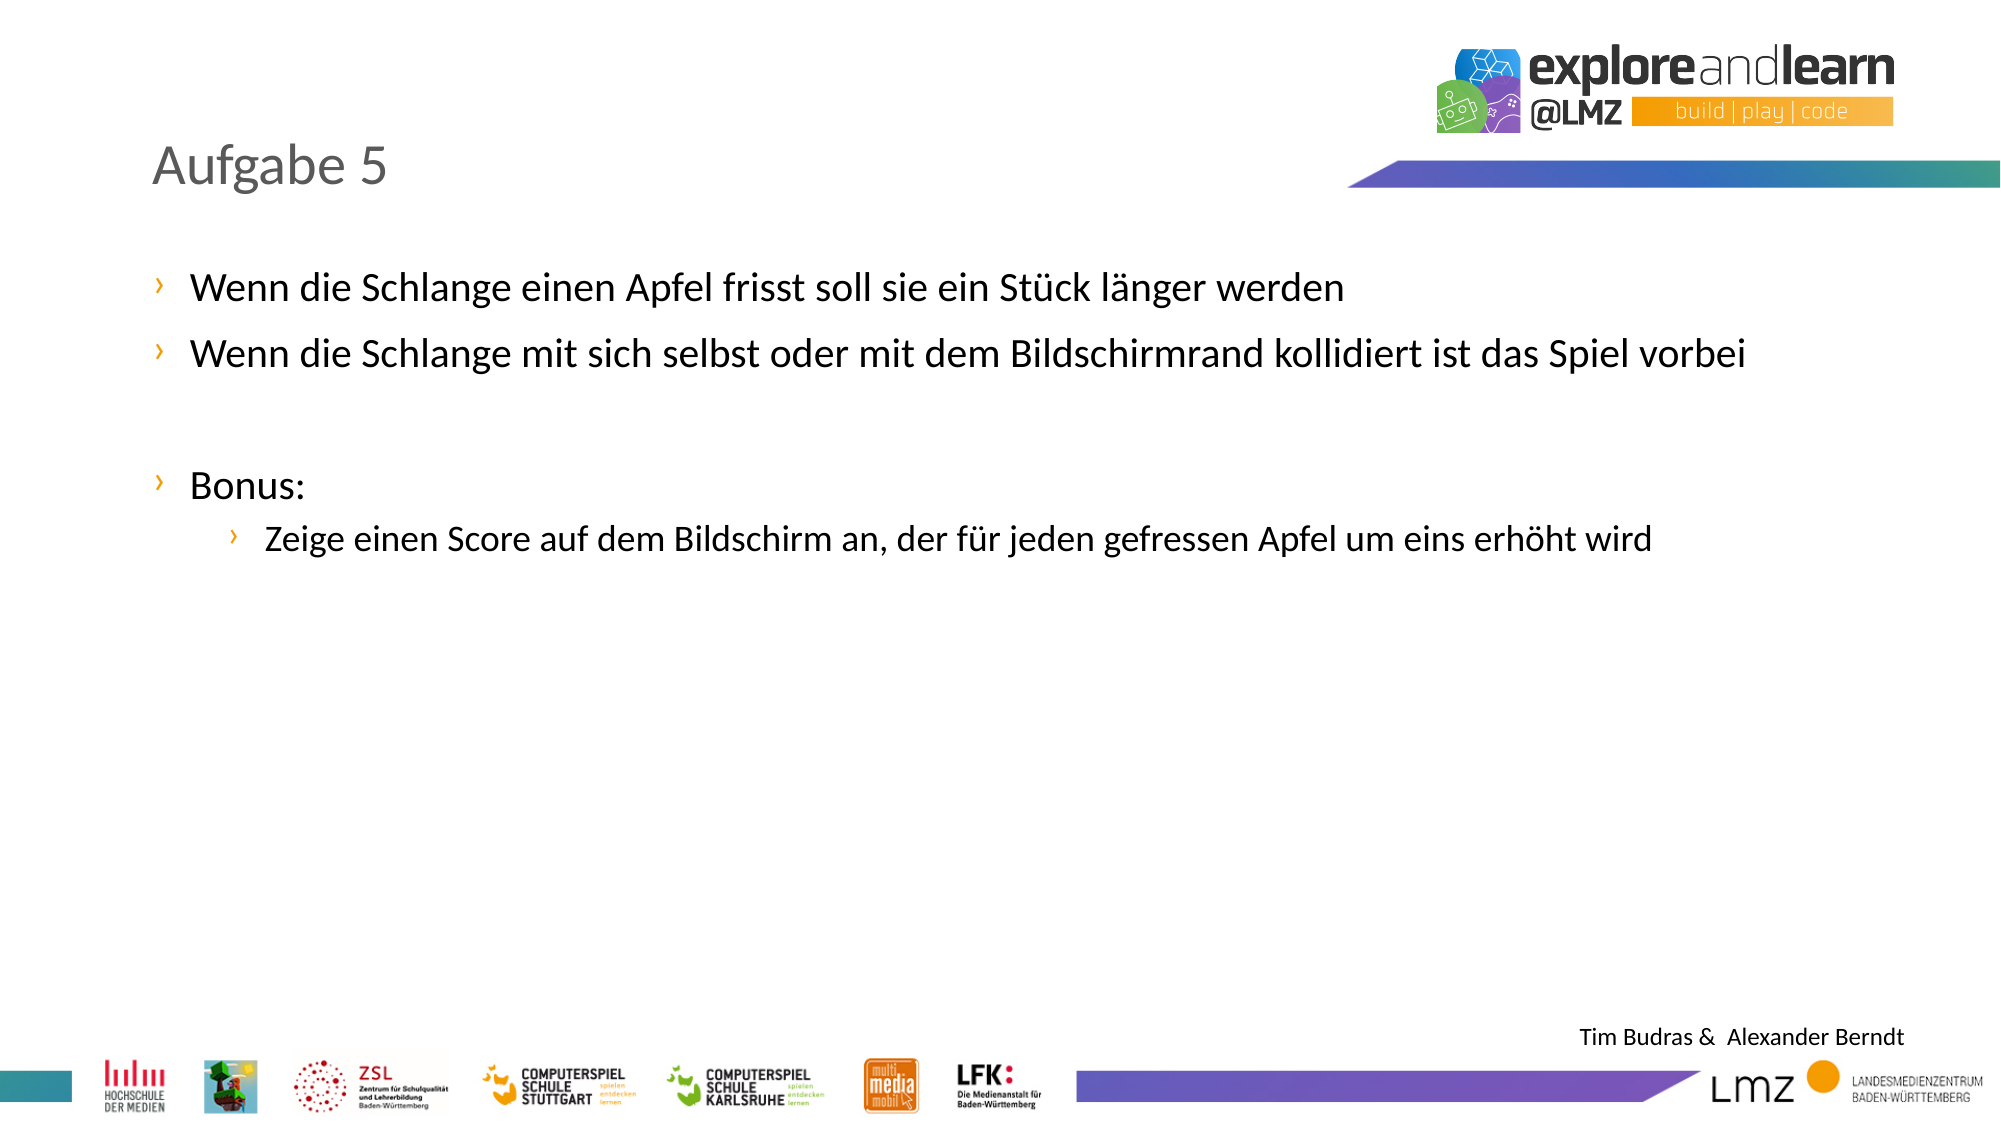

# Aufgabe 5
Wenn die Schlange einen Apfel frisst soll sie ein Stück länger werden
Wenn die Schlange mit sich selbst oder mit dem Bildschirmrand kollidiert ist das Spiel vorbei

Bonus:
Zeige einen Score auf dem Bildschirm an, der für jeden gefressen Apfel um eins erhöht wird
Tim Budras &  Alexander Berndt